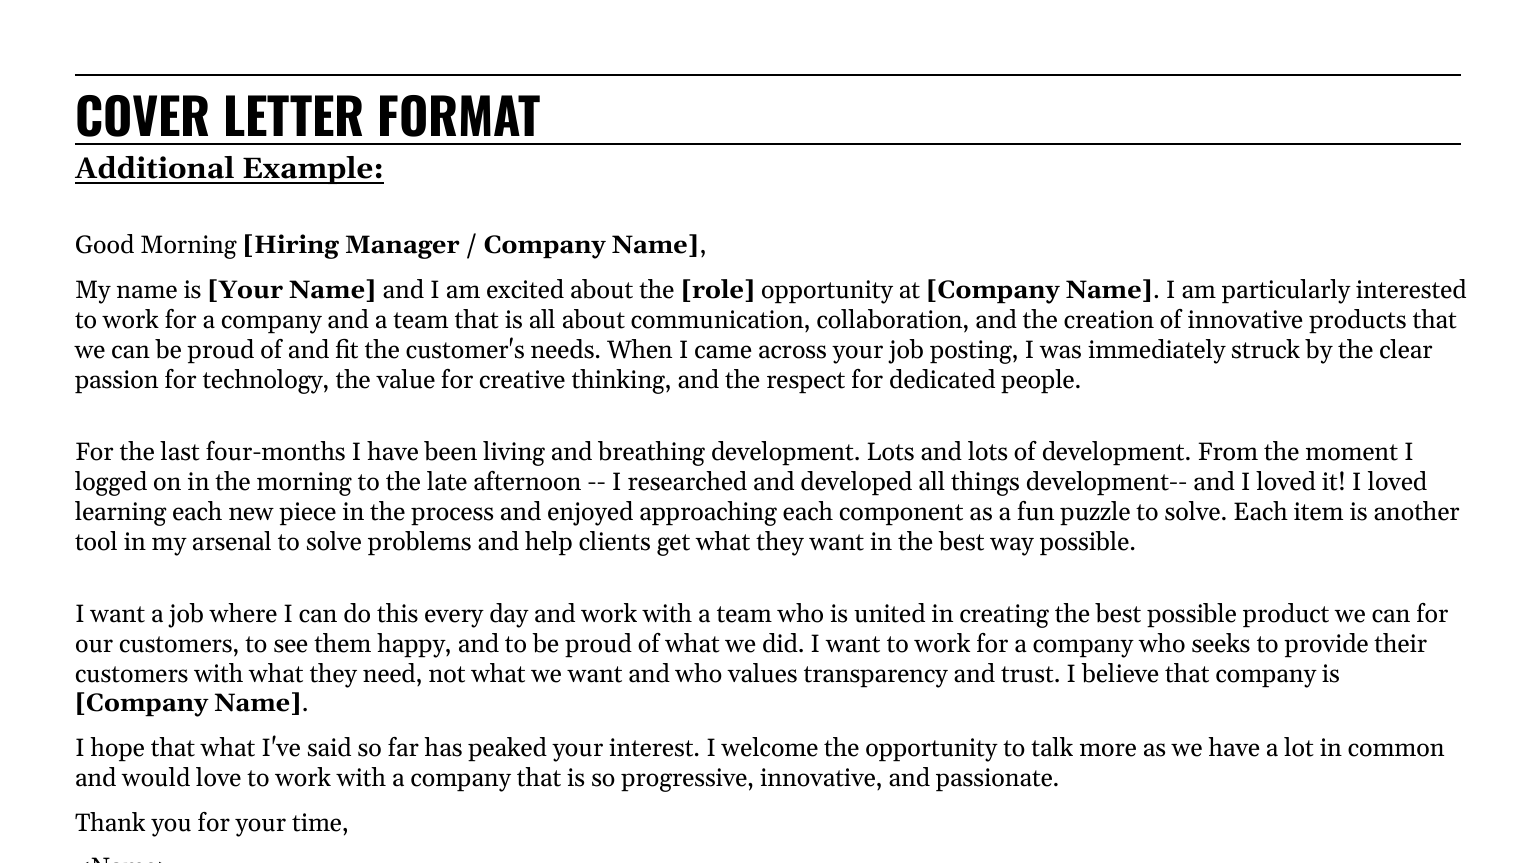

COVER LETTER FORMAT
Additional Example:

Good Morning [Hiring Manager / Company Name],
My name is [Your Name] and I am excited about the [role] opportunity at [Company Name]. I am particularly interested to work for a company and a team that is all about communication, collaboration, and the creation of innovative products that we can be proud of and fit the customer's needs. When I came across your job posting, I was immediately struck by the clear passion for technology, the value for creative thinking, and the respect for dedicated people.
For the last four-months I have been living and breathing development. Lots and lots of development. From the moment I logged on in the morning to the late afternoon -- I researched and developed all things development-- and I loved it! I loved learning each new piece in the process and enjoyed approaching each component as a fun puzzle to solve. Each item is another tool in my arsenal to solve problems and help clients get what they want in the best way possible.
I want a job where I can do this every day and work with a team who is united in creating the best possible product we can for our customers, to see them happy, and to be proud of what we did. I want to work for a company who seeks to provide their customers with what they need, not what we want and who values transparency and trust. I believe that company is [Company Name].
I hope that what I've said so far has peaked your interest. I welcome the opportunity to talk more as we have a lot in common and would love to work with a company that is so progressive, innovative, and passionate.
Thank you for your time,
<Name>